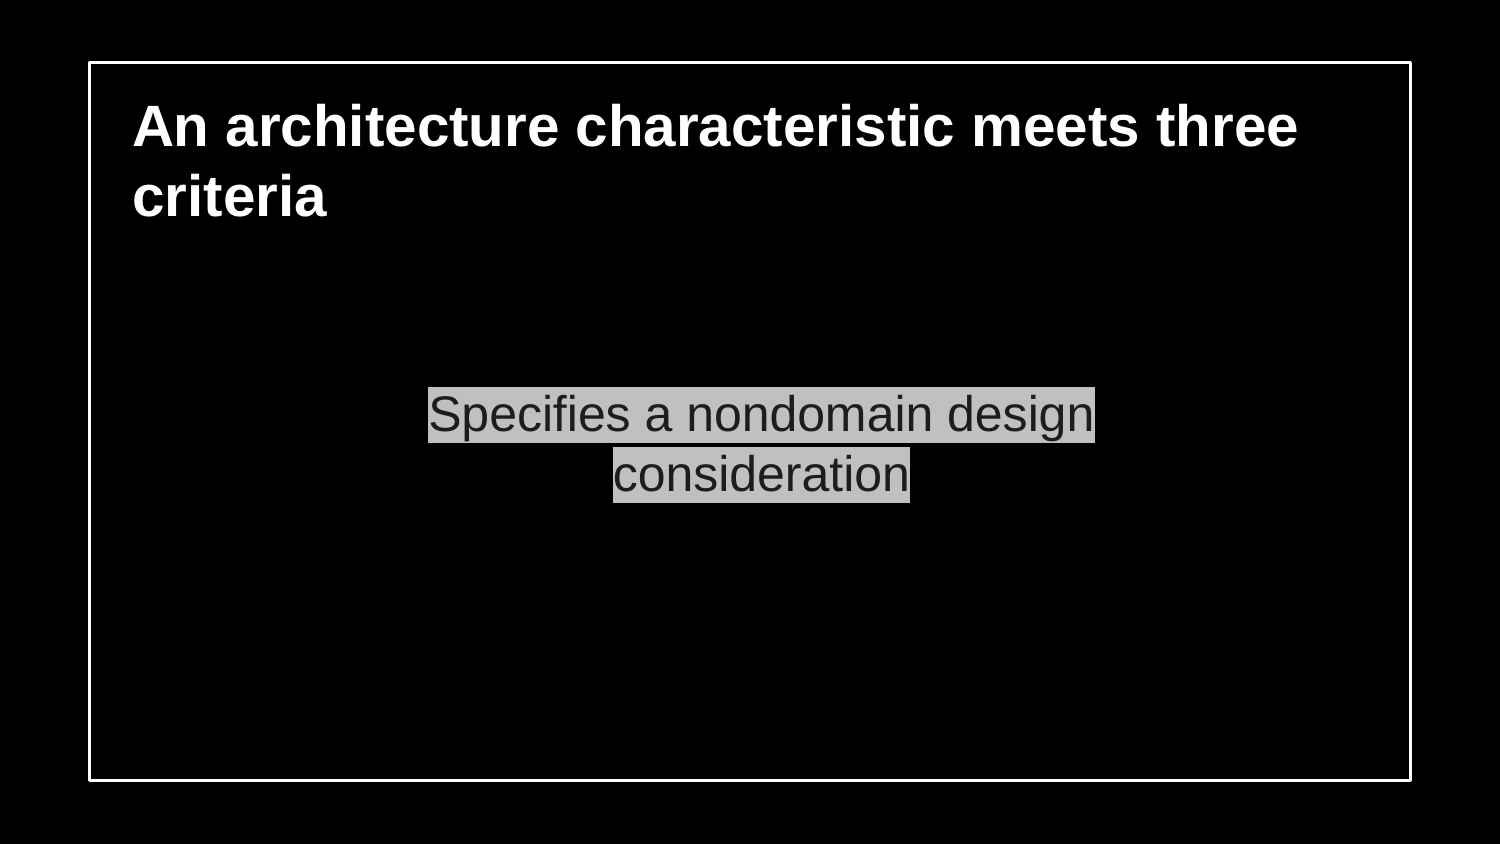

# An architecture characteristic meets three criteria
Specifies a nondomain design consideration